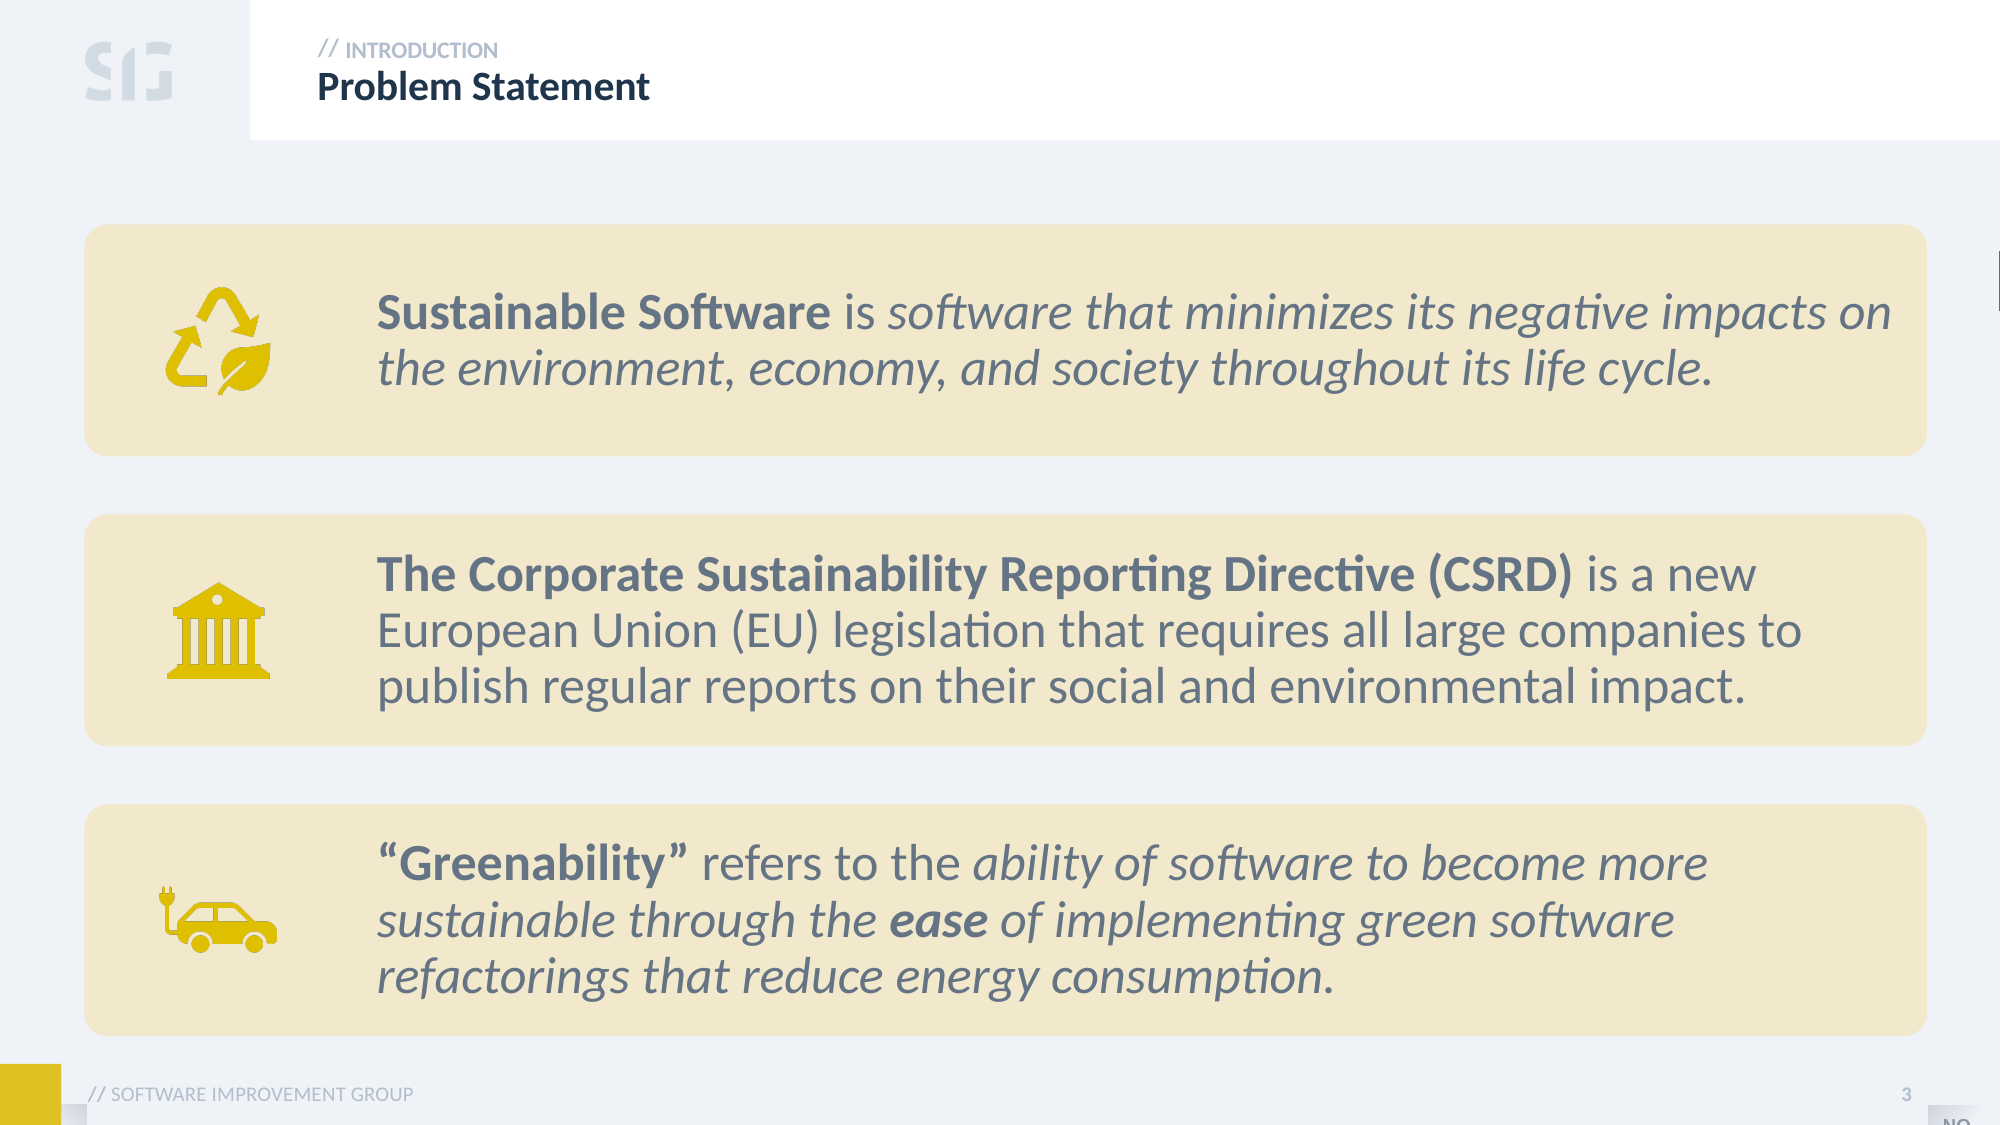

introduction
# Problem Statement
Sustainable Software is software that minimizes its negative impacts on the environment, economy, and society throughout its life cycle.
The Corporate Sustainability Reporting Directive (CSRD) is a new European Union (EU) legislation that requires all large companies to publish regular reports on their social and environmental impact.
“Greenability” refers to the ability of software to become more sustainable through the ease of implementing green software refactorings that reduce energy consumption.
3